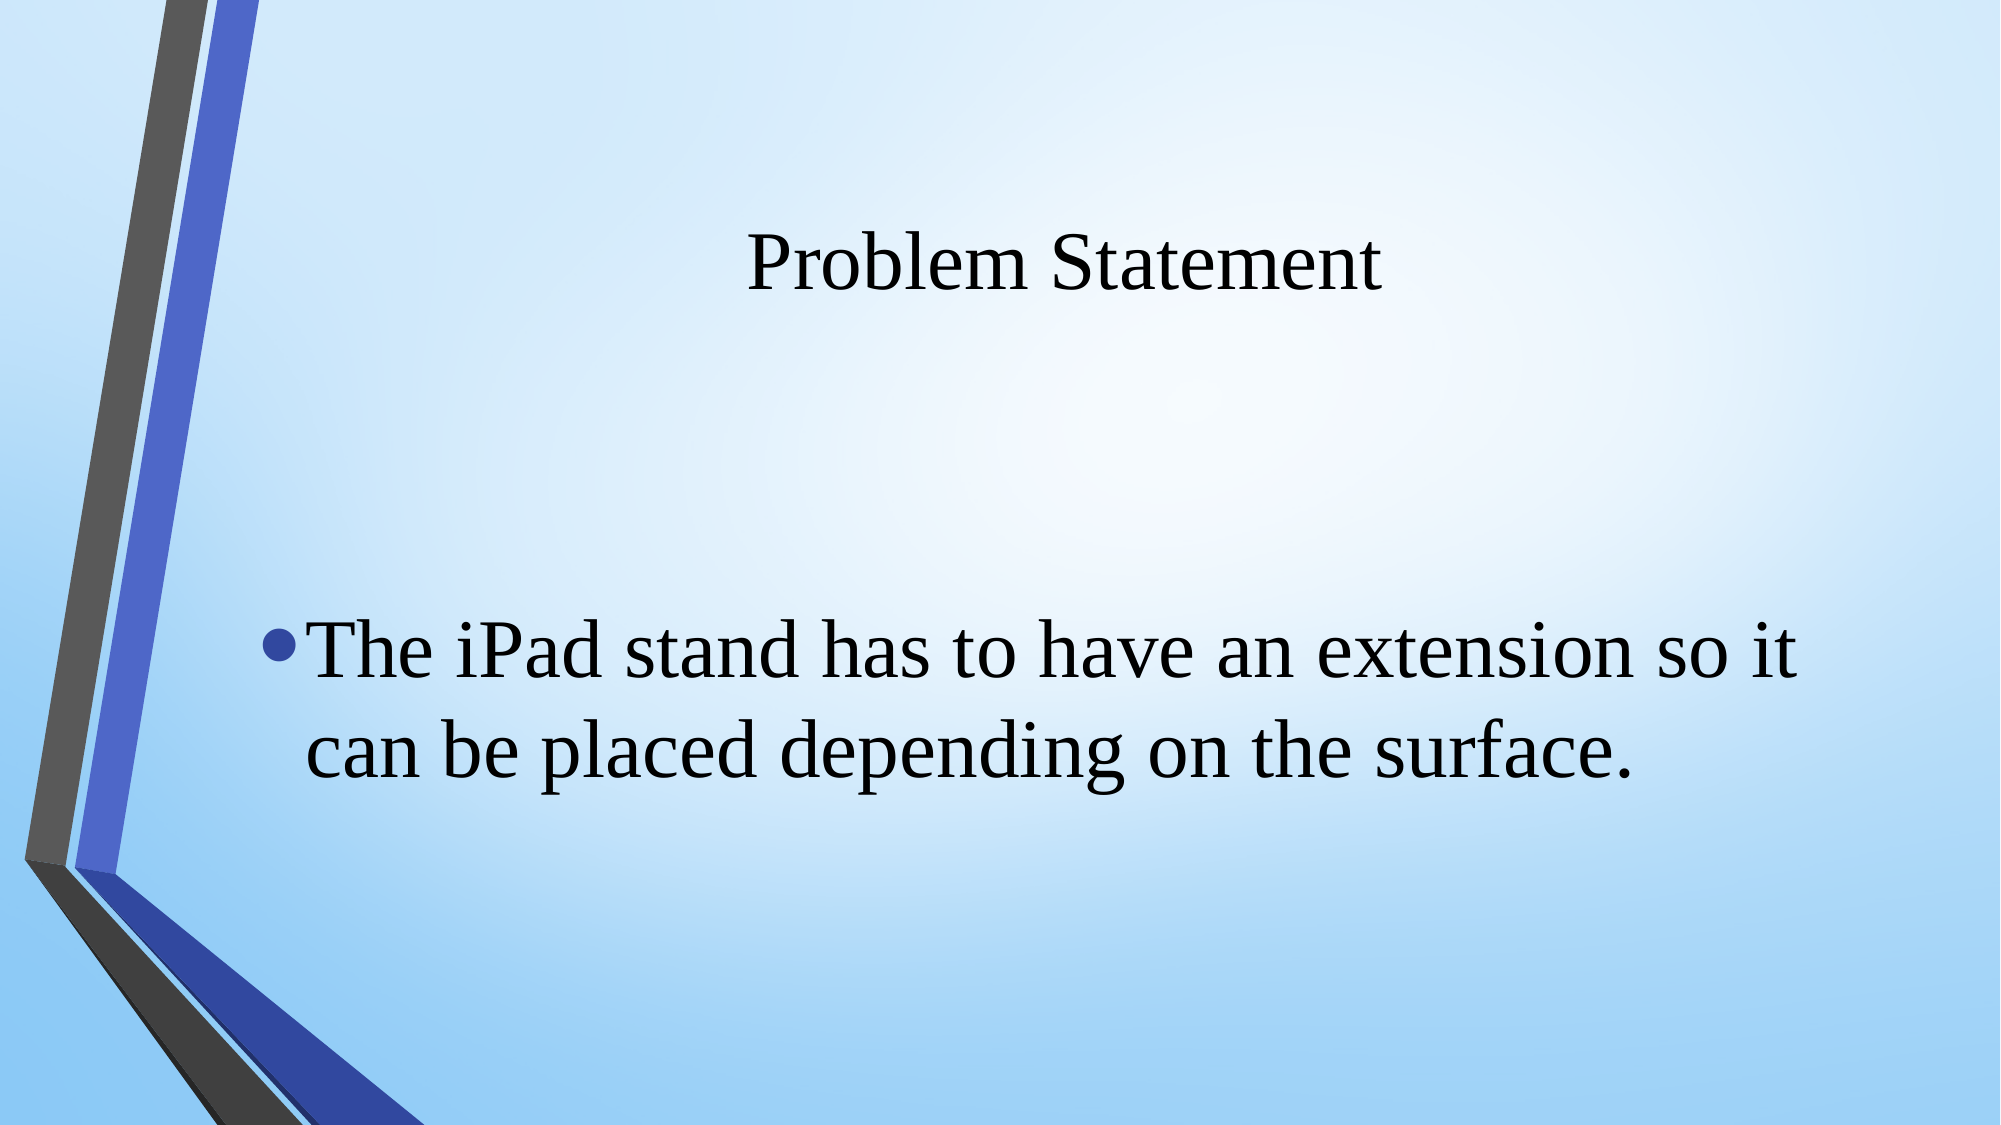

# Problem Statement
The iPad stand has to have an extension so it can be placed depending on the surface.